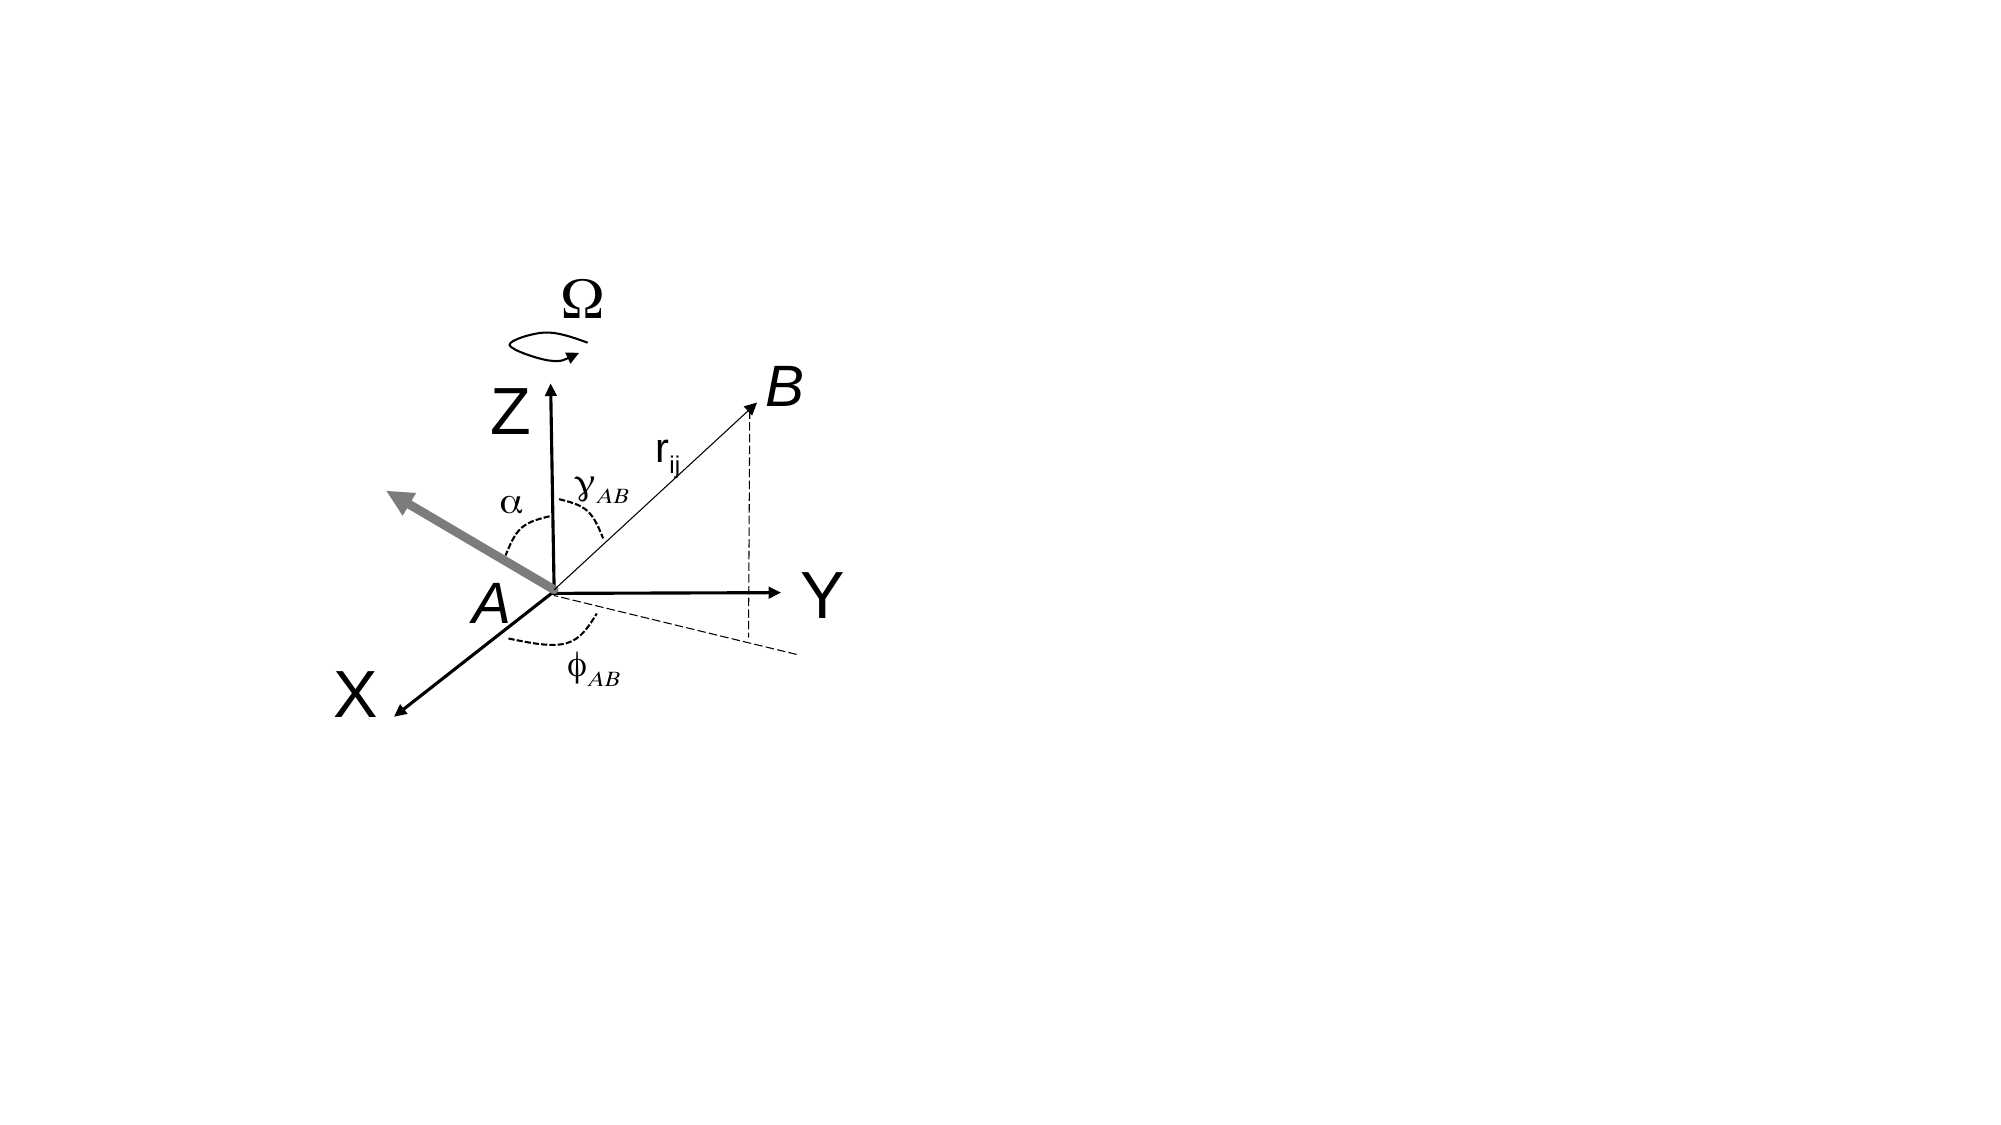

Ω

B
Z
rij
γΑΒ
α

Y
A

φΑΒ
X